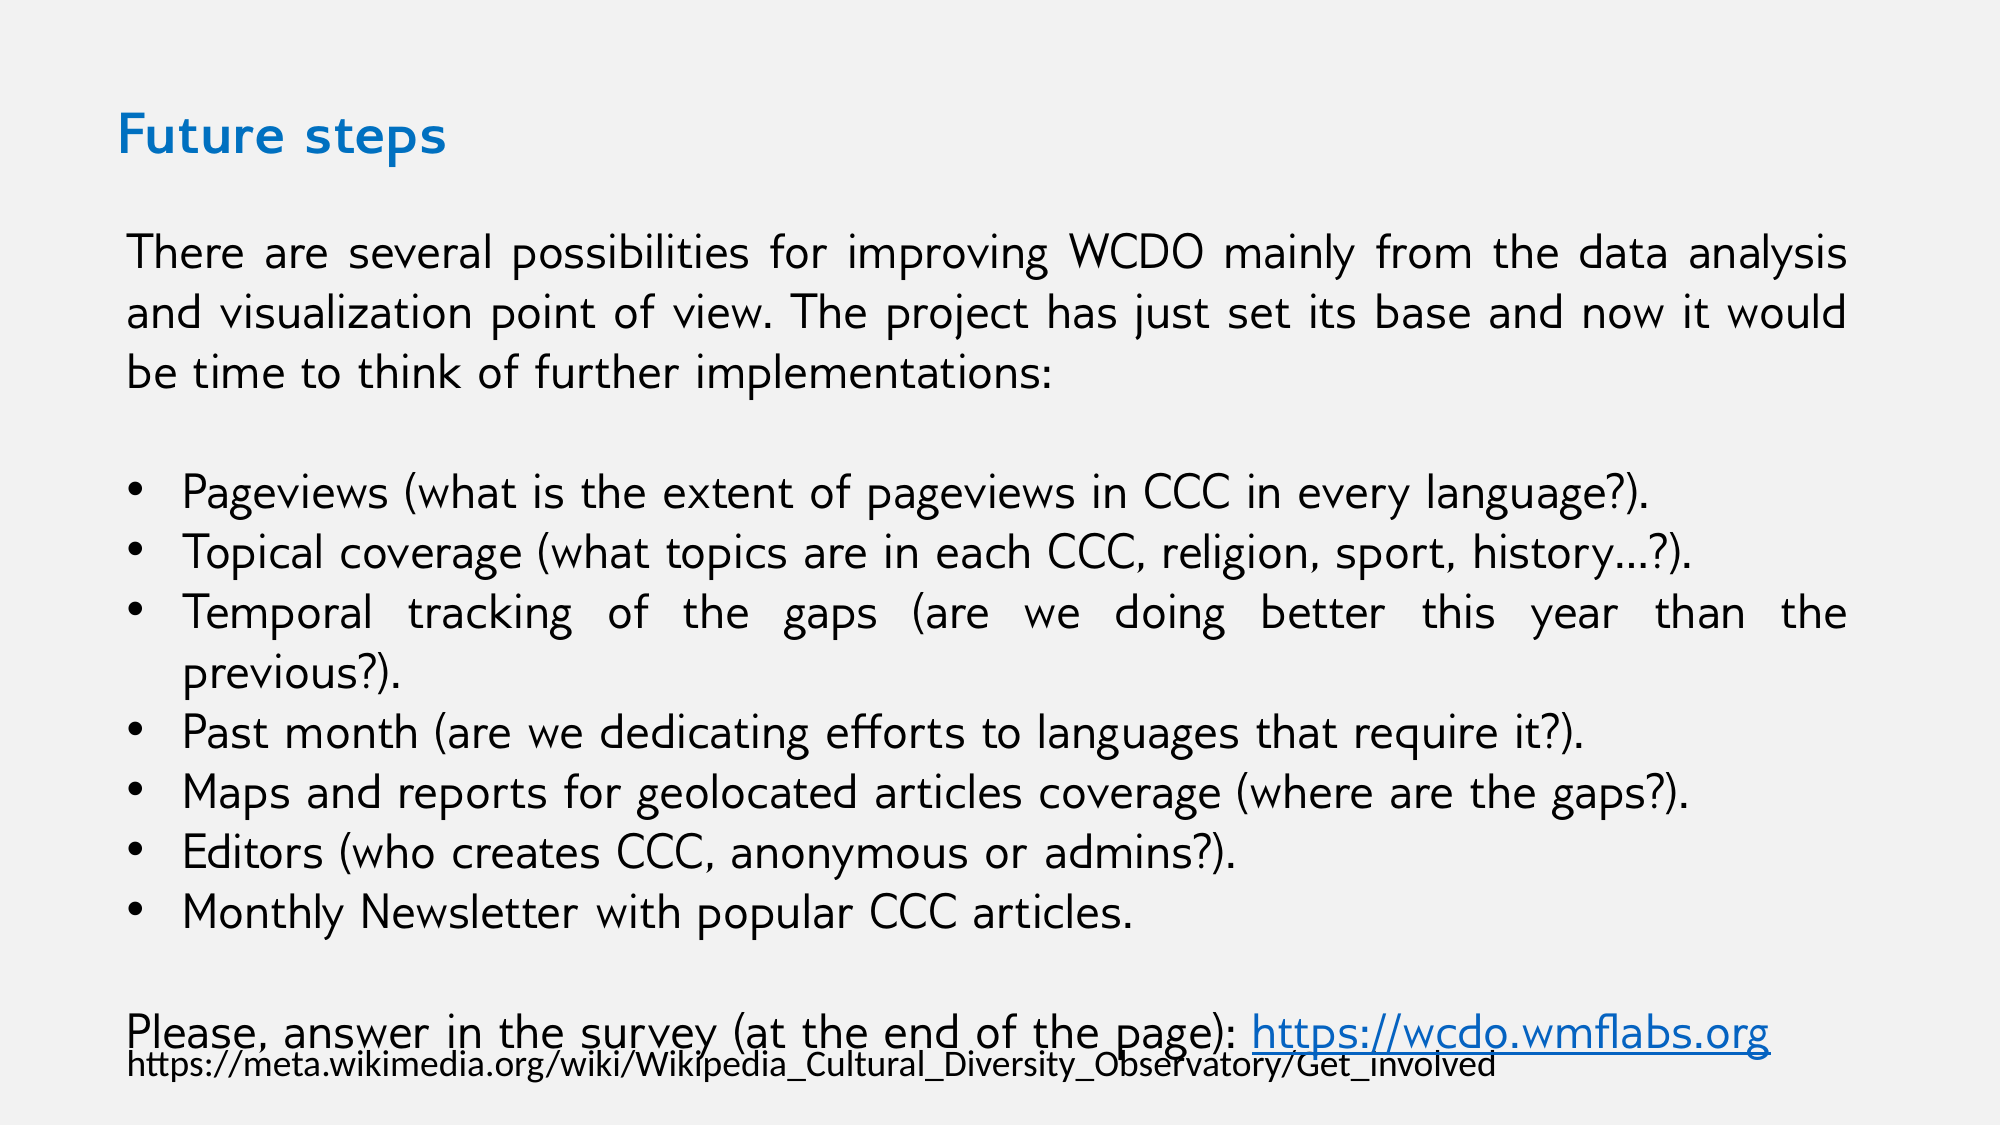

Future steps
There are several possibilities for improving WCDO mainly from the data analysis and visualization point of view. The project has just set its base and now it would be time to think of further implementations:

Pageviews (what is the extent of pageviews in CCC in every language?).
Topical coverage (what topics are in each CCC, religion, sport, history…?).
Temporal tracking of the gaps (are we doing better this year than the previous?).
Past month (are we dedicating efforts to languages that require it?).
Maps and reports for geolocated articles coverage (where are the gaps?).
Editors (who creates CCC, anonymous or admins?).
Monthly Newsletter with popular CCC articles.

Please, answer in the survey (at the end of the page): https://wcdo.wmflabs.org
https://meta.wikimedia.org/wiki/Wikipedia_Cultural_Diversity_Observatory/Get_involved